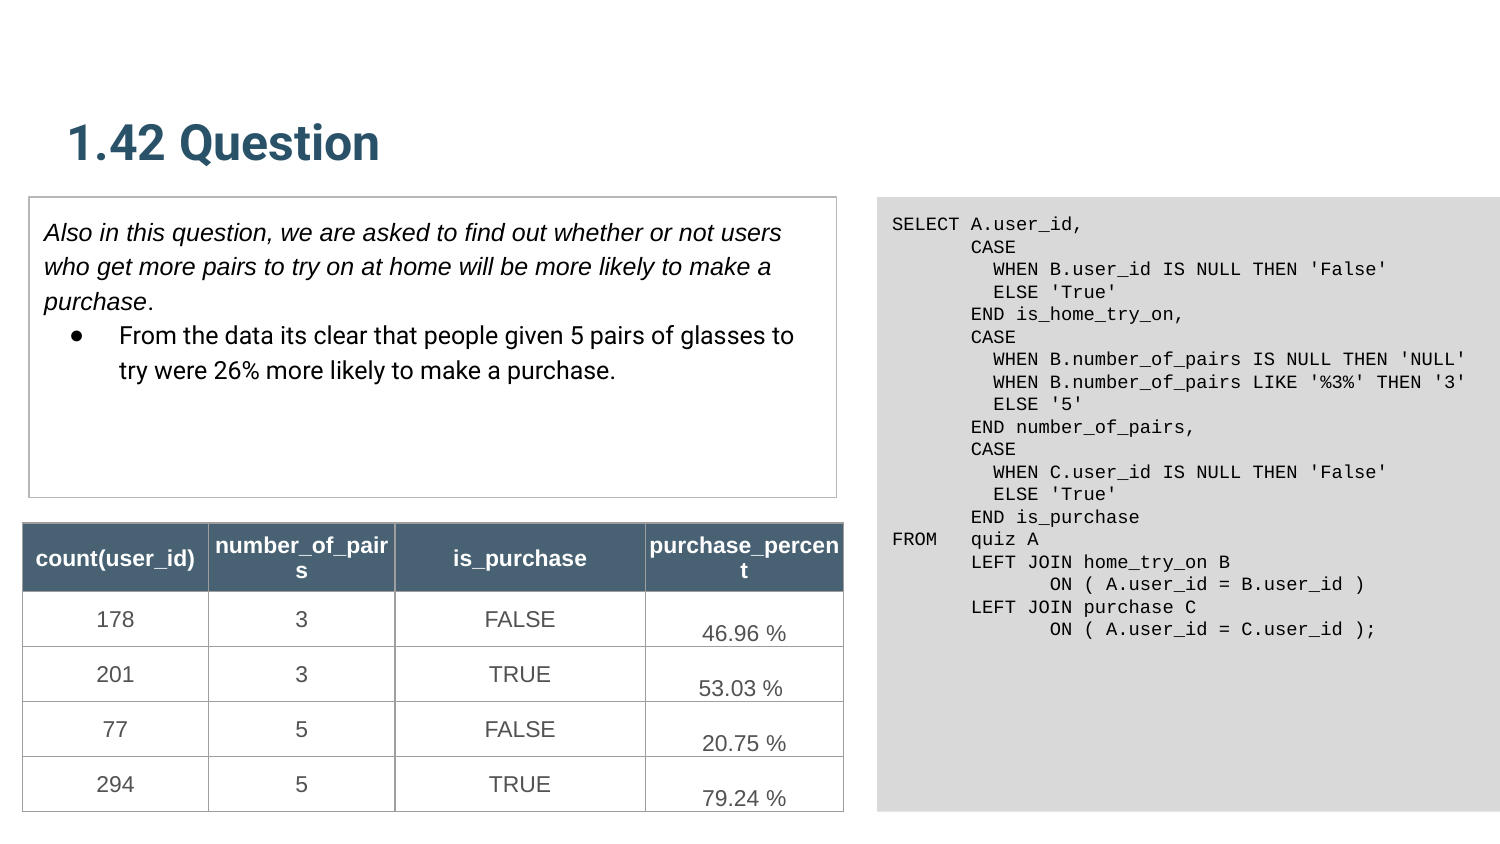

1.42 Question
SELECT A.user_id, 
       CASE 
         WHEN B.user_id IS NULL THEN 'False' 
         ELSE 'True' 
       END is_home_try_on, 
       CASE 
         WHEN B.number_of_pairs IS NULL THEN 'NULL' 
         WHEN B.number_of_pairs LIKE '%3%' THEN '3' 
         ELSE '5' 
       END number_of_pairs, 
       CASE 
         WHEN C.user_id IS NULL THEN 'False' 
         ELSE 'True' 
       END is_purchase 
FROM   quiz A 
       LEFT JOIN home_try_on B 
              ON ( A.user_id = B.user_id ) 
       LEFT JOIN purchase C 
              ON ( A.user_id = C.user_id );
Also in this question, we are asked to find out whether or not users who get more pairs to try on at home will be more likely to make a purchase.
From the data its clear that people given 5 pairs of glasses to try were 26% more likely to make a purchase.

| count(user\_id) | number\_of\_pairs | is\_purchase | purchase\_percent |
| --- | --- | --- | --- |
| 178 | 3 | FALSE | 46.96 % |
| 201 | 3 | TRUE | 53.03 % |
| 77 | 5 | FALSE | 20.75 % |
| 294 | 5 | TRUE | 79.24 % |